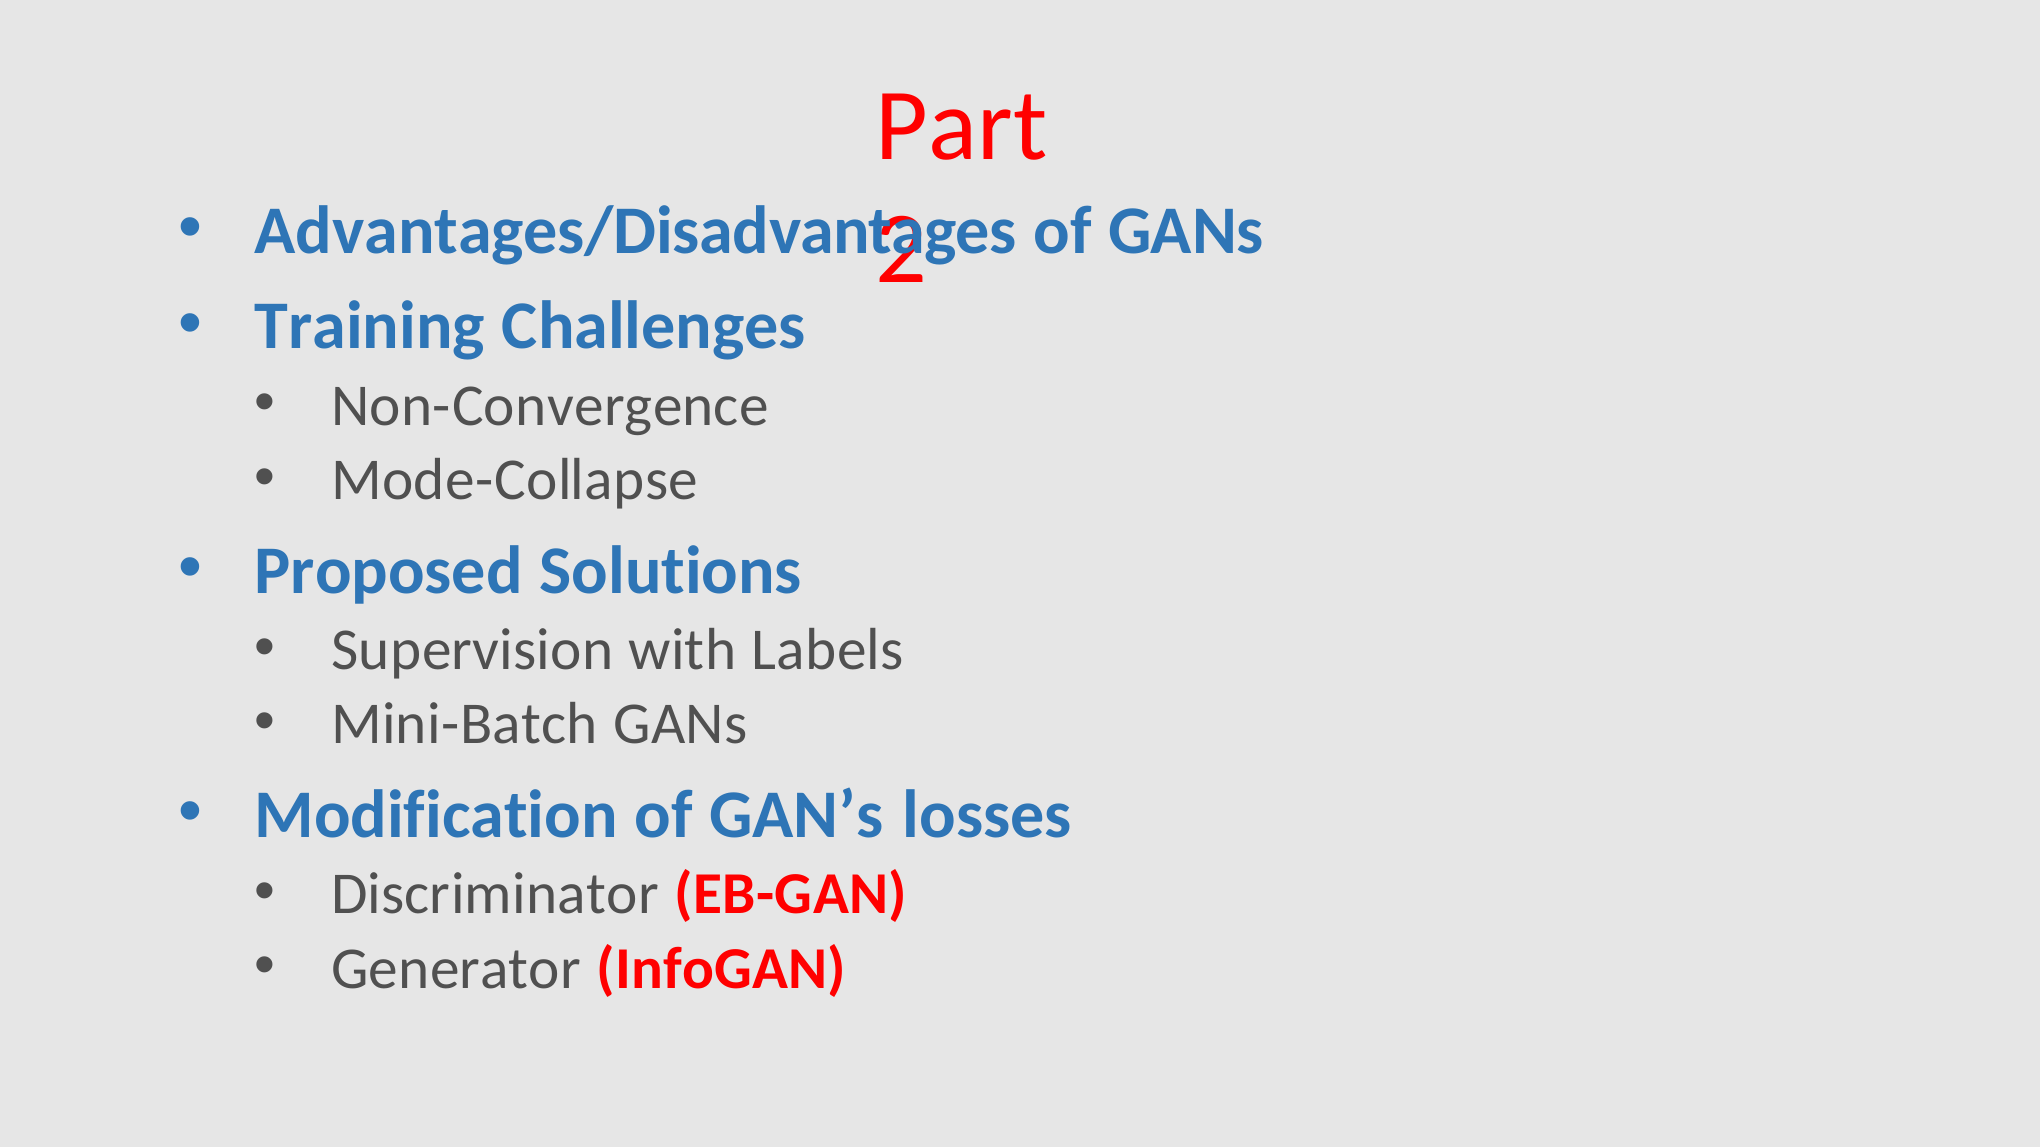

Part 2
Advantages/Disadvantages of GANs
Training Challenges
Non-Convergence
Mode-Collapse
Proposed Solutions
Supervision with Labels
Mini-Batch GANs
Modification of GAN’s losses
Discriminator (EB-GAN)
Generator (InfoGAN)